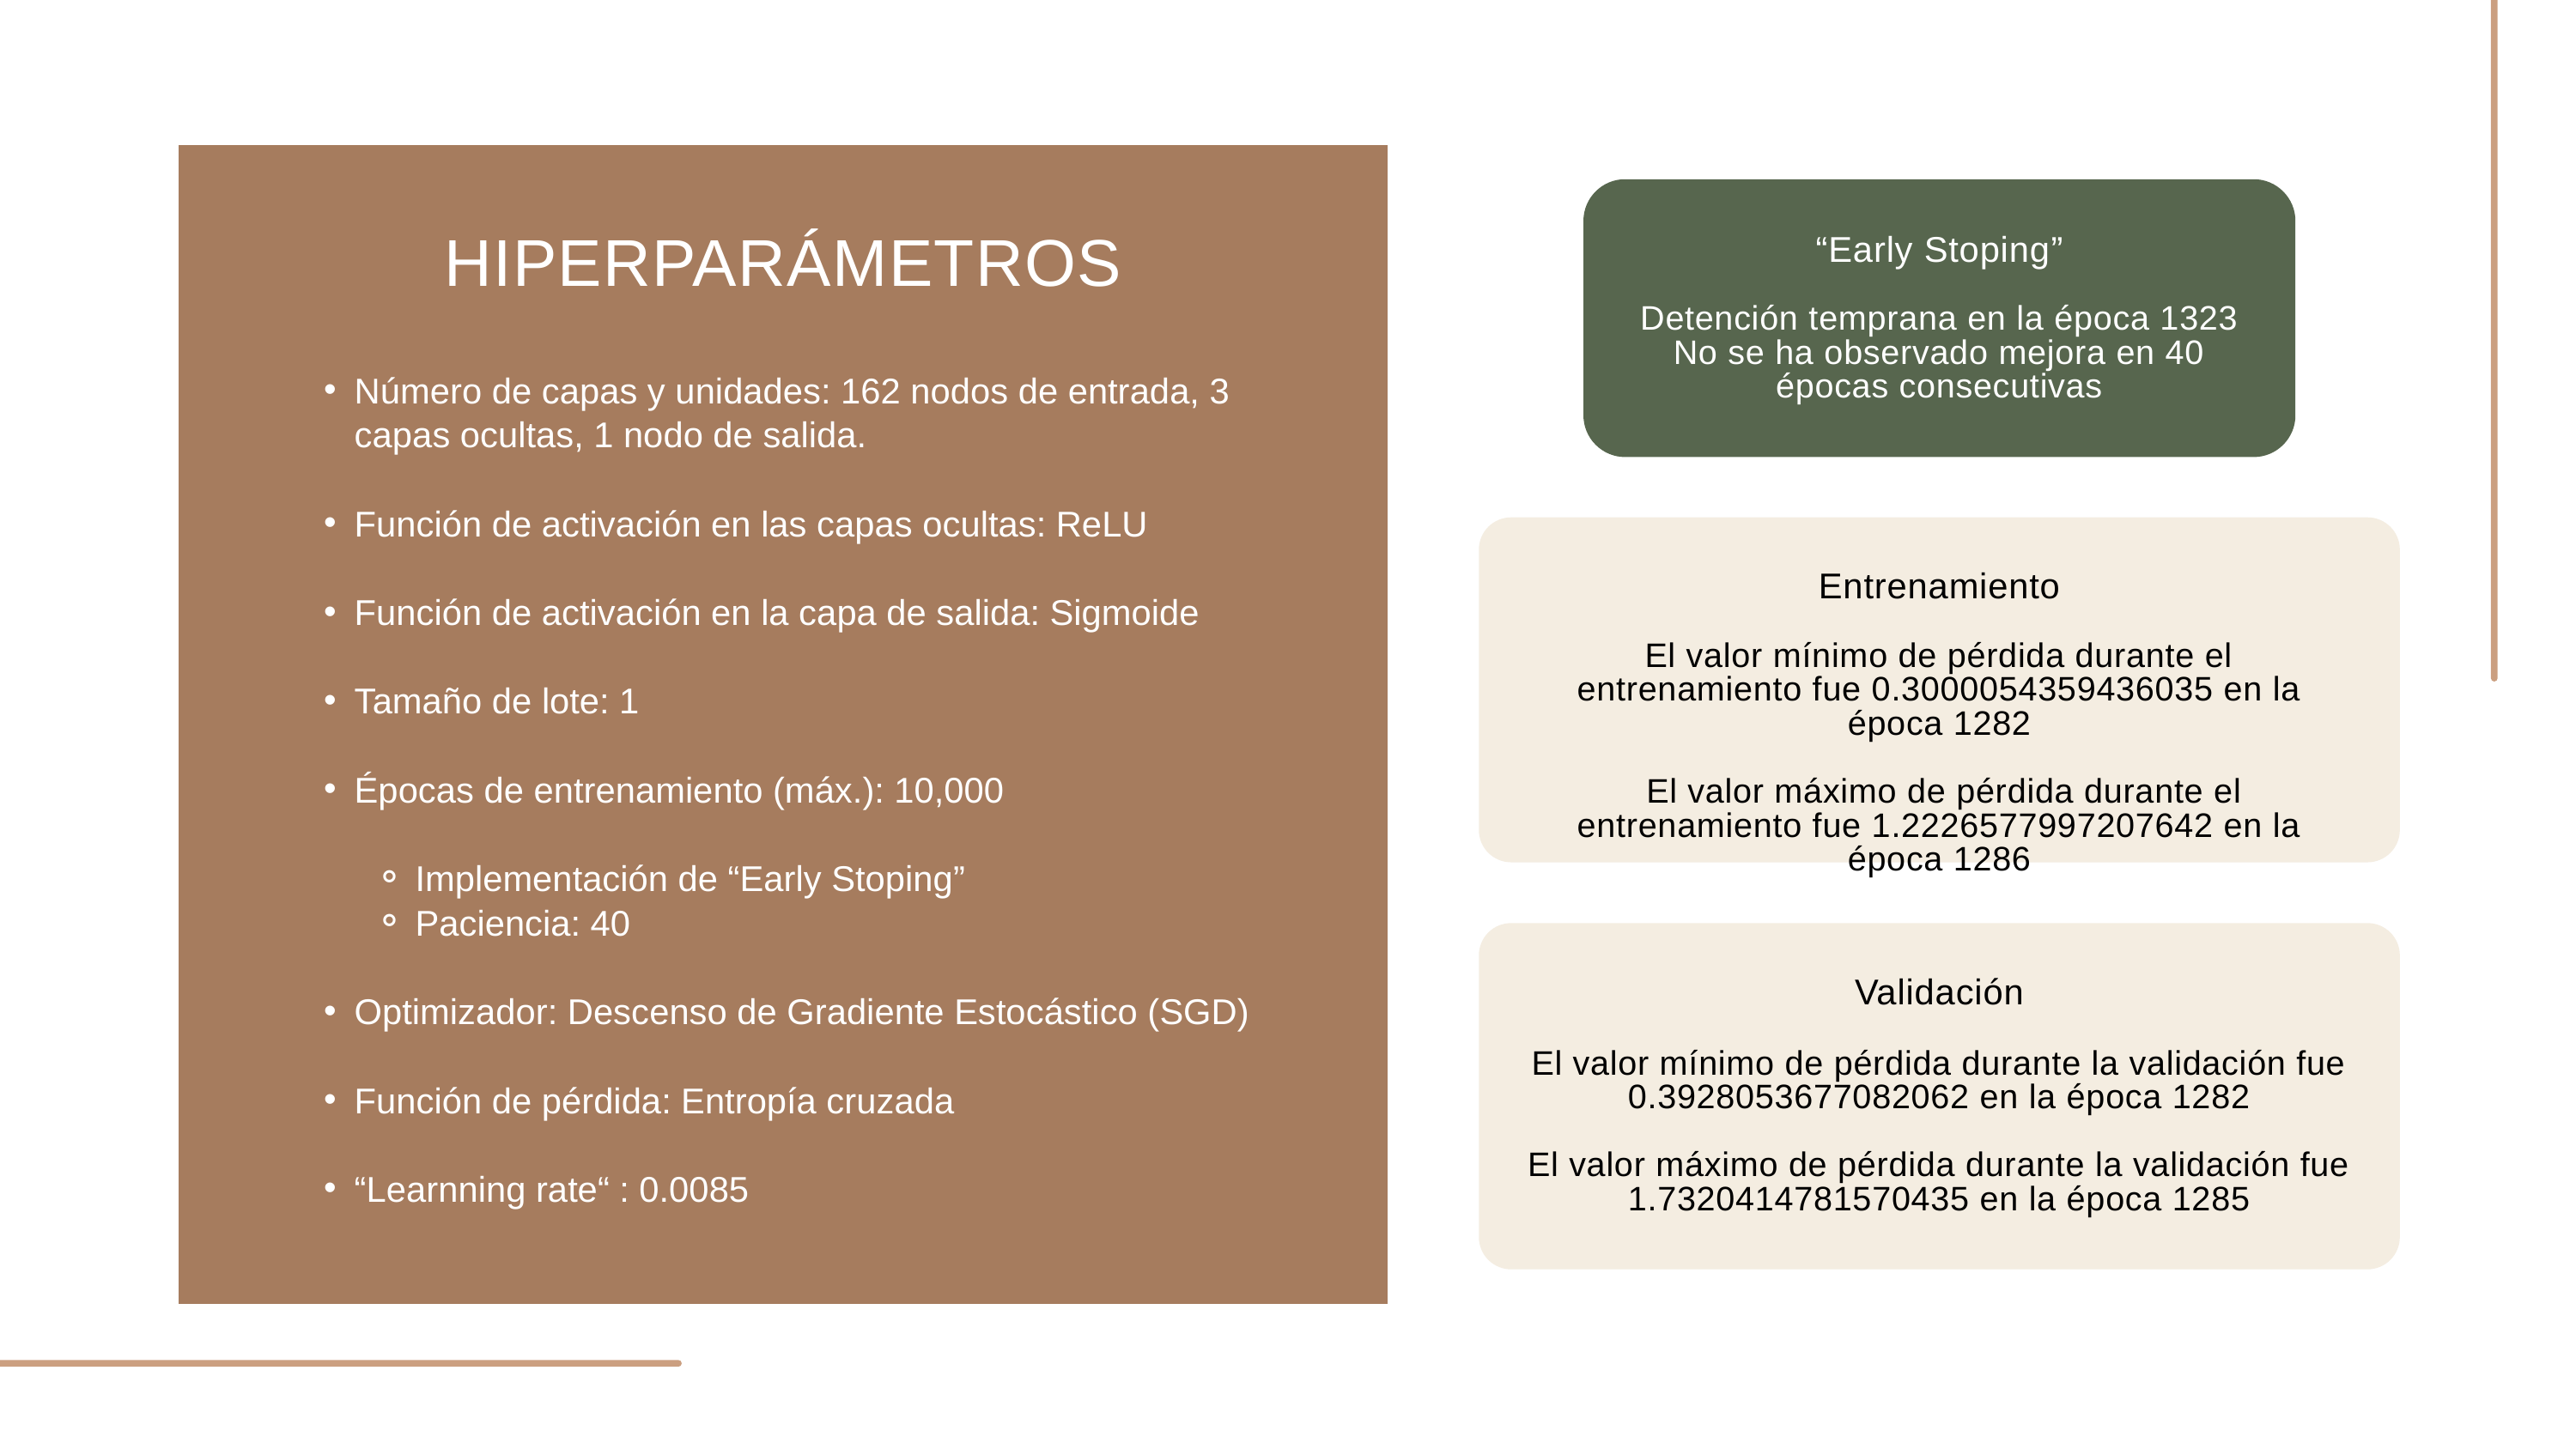

“Early Stoping”

Detención temprana en la época 1323
No se ha observado mejora en 40 épocas consecutivas
HIPERPARÁMETROS
Número de capas y unidades: 162 nodos de entrada, 3 capas ocultas, 1 nodo de salida.

Función de activación en las capas ocultas: ReLU

Función de activación en la capa de salida: Sigmoide

Tamaño de lote: 1

Épocas de entrenamiento (máx.): 10,000

Implementación de “Early Stoping”
Paciencia: 40

Optimizador: Descenso de Gradiente Estocástico (SGD)

Función de pérdida: Entropía cruzada

“Learnning rate“ : 0.0085

Entrenamiento

El valor mínimo de pérdida durante el entrenamiento fue 0.3000054359436035 en la época 1282

 El valor máximo de pérdida durante el entrenamiento fue 1.2226577997207642 en la época 1286

Validación

El valor mínimo de pérdida durante la validación fue
0.3928053677082062 en la época 1282

El valor máximo de pérdida durante la validación fue
1.7320414781570435 en la época 1285